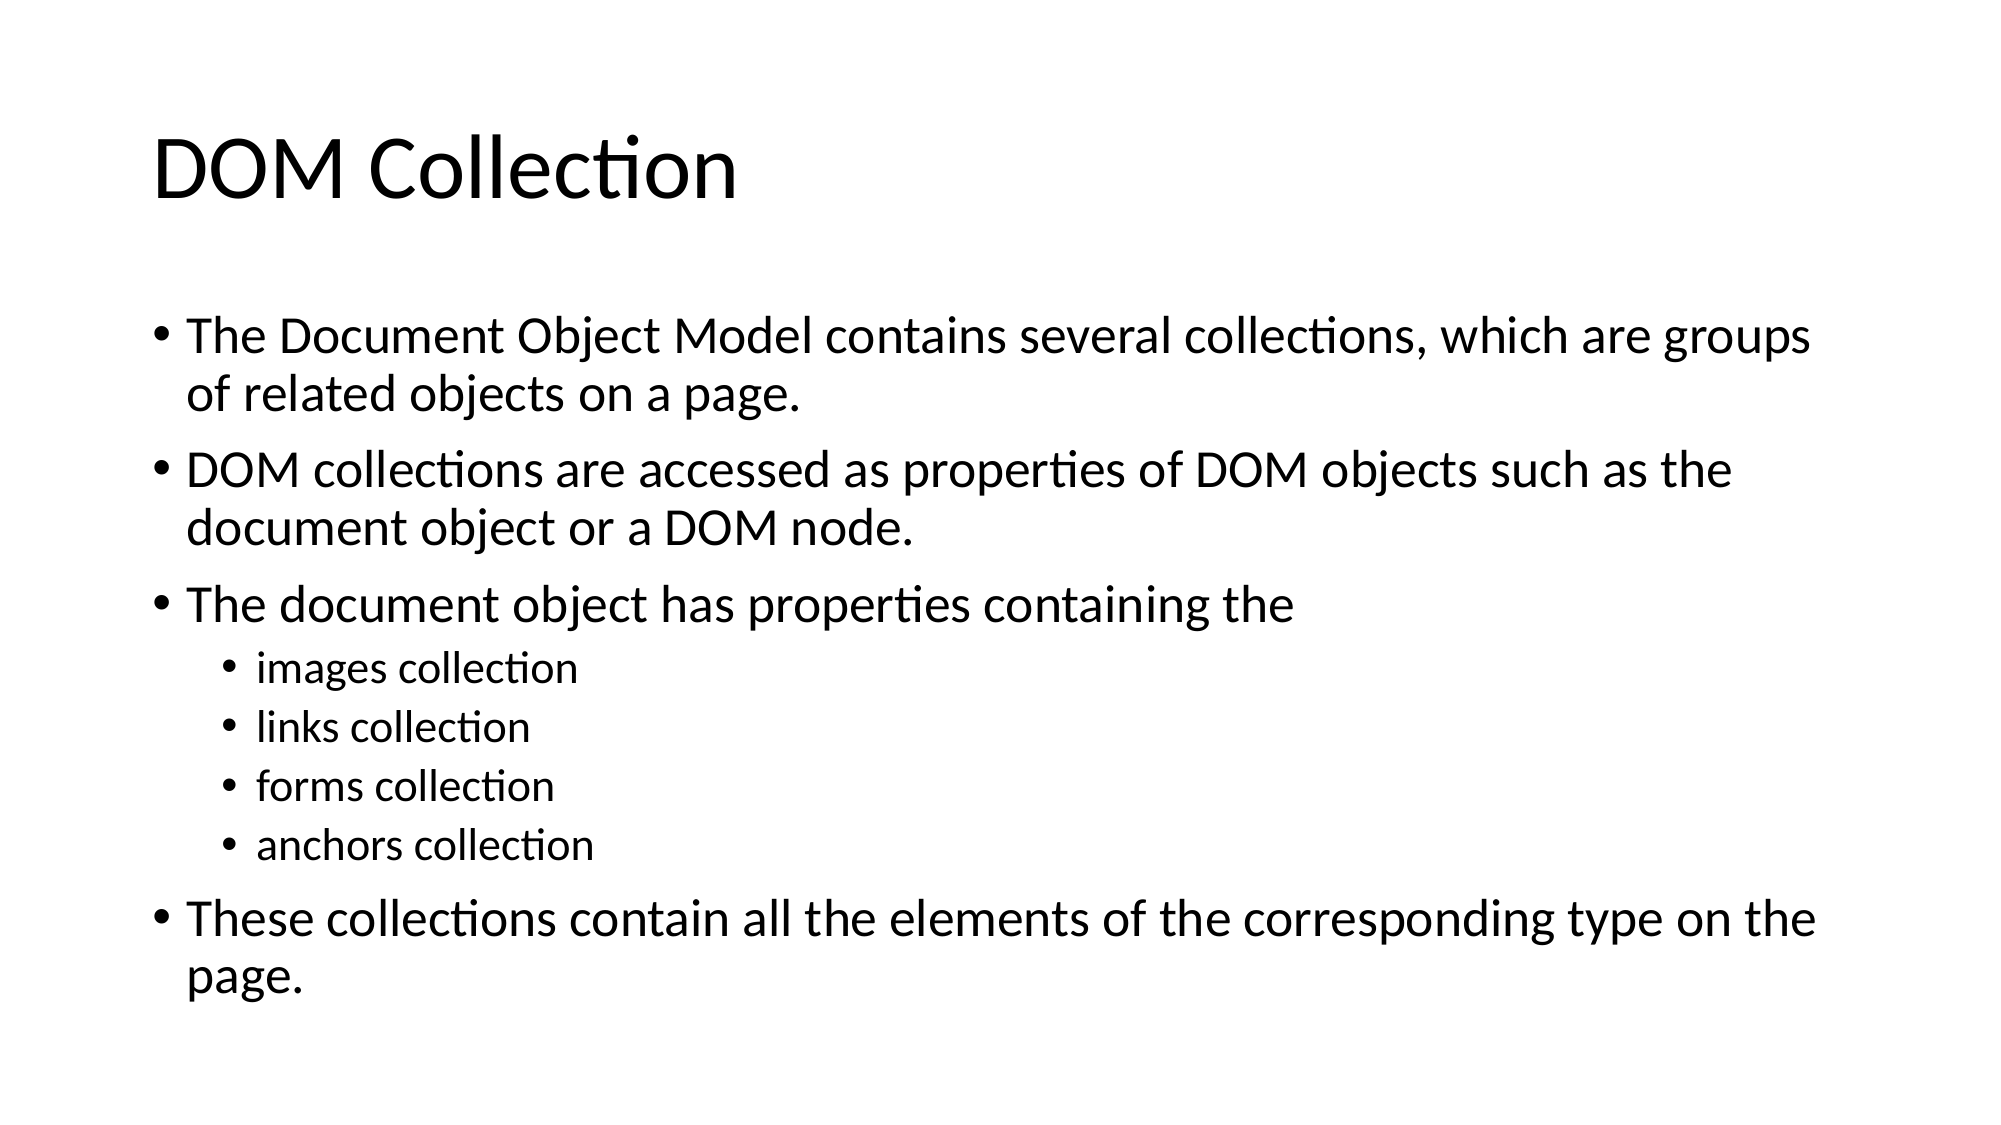

# DOM Collection
The Document Object Model contains several collections, which are groups of related objects on a page.
DOM collections are accessed as properties of DOM objects such as the document object or a DOM node.
The document object has properties containing the
images collection
links collection
forms collection
anchors collection
These collections contain all the elements of the corresponding type on the page.